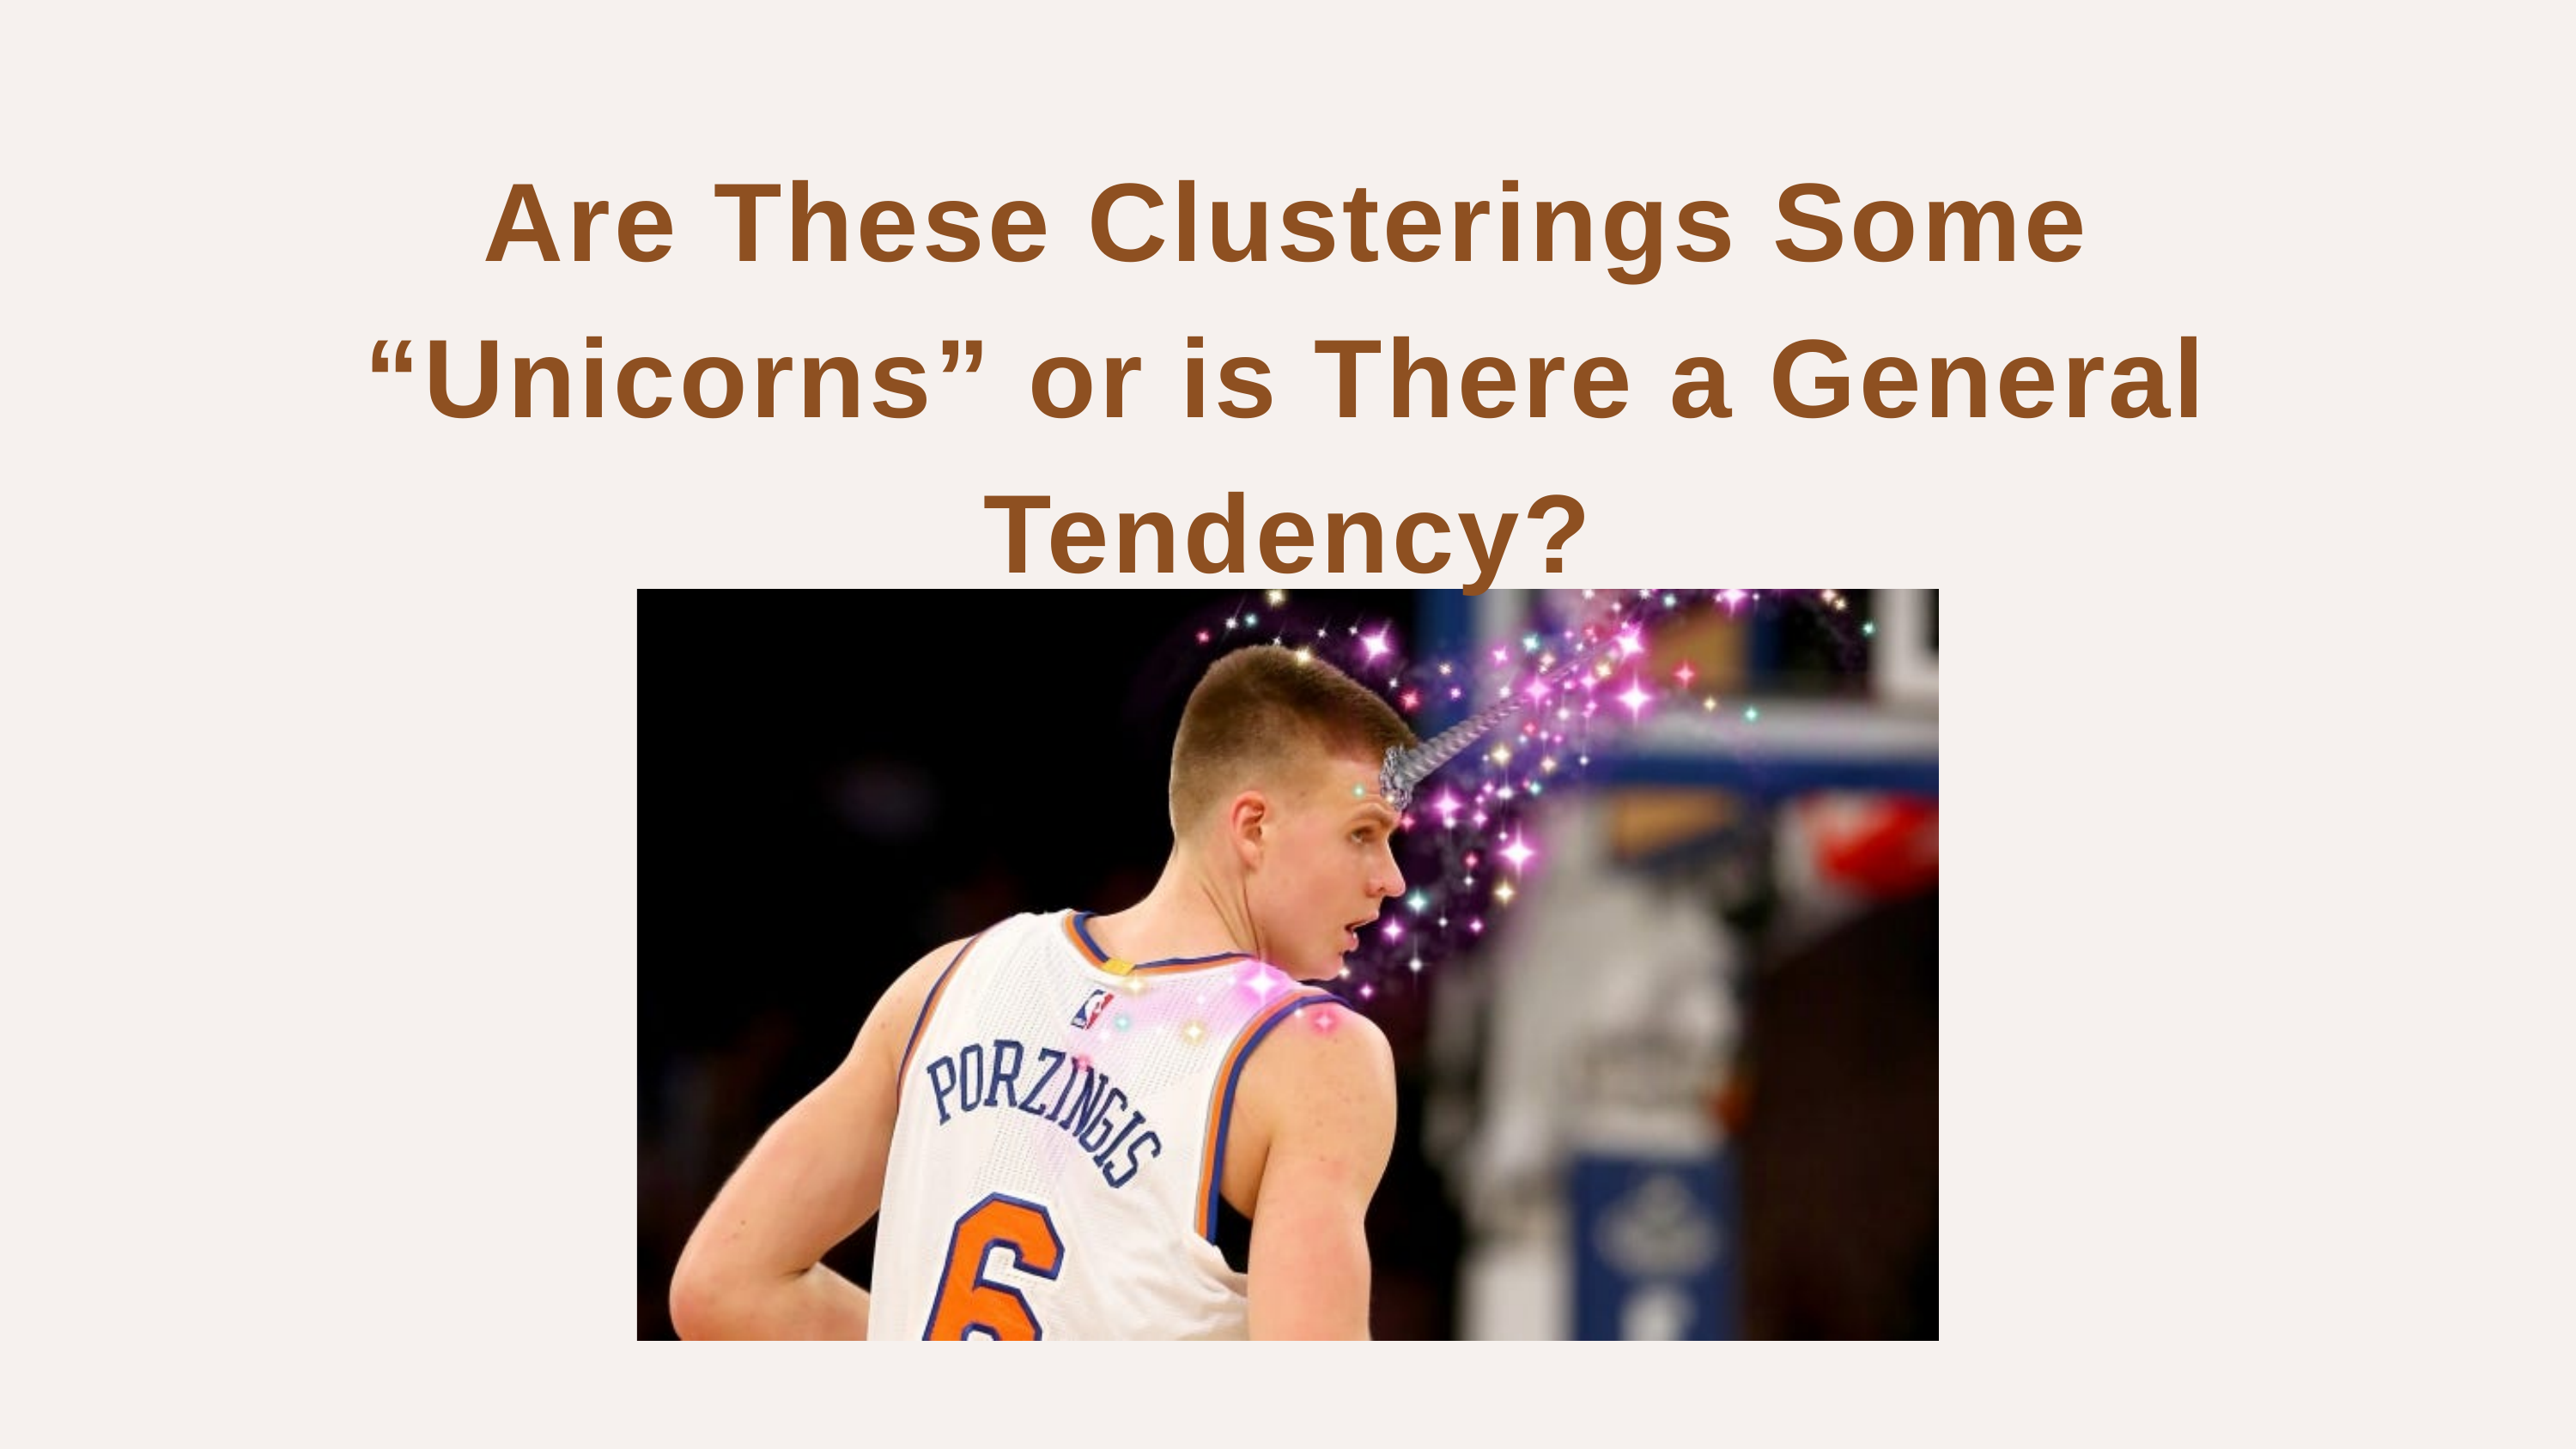

Are These Clusterings Some “Unicorns” or is There a General Tendency?